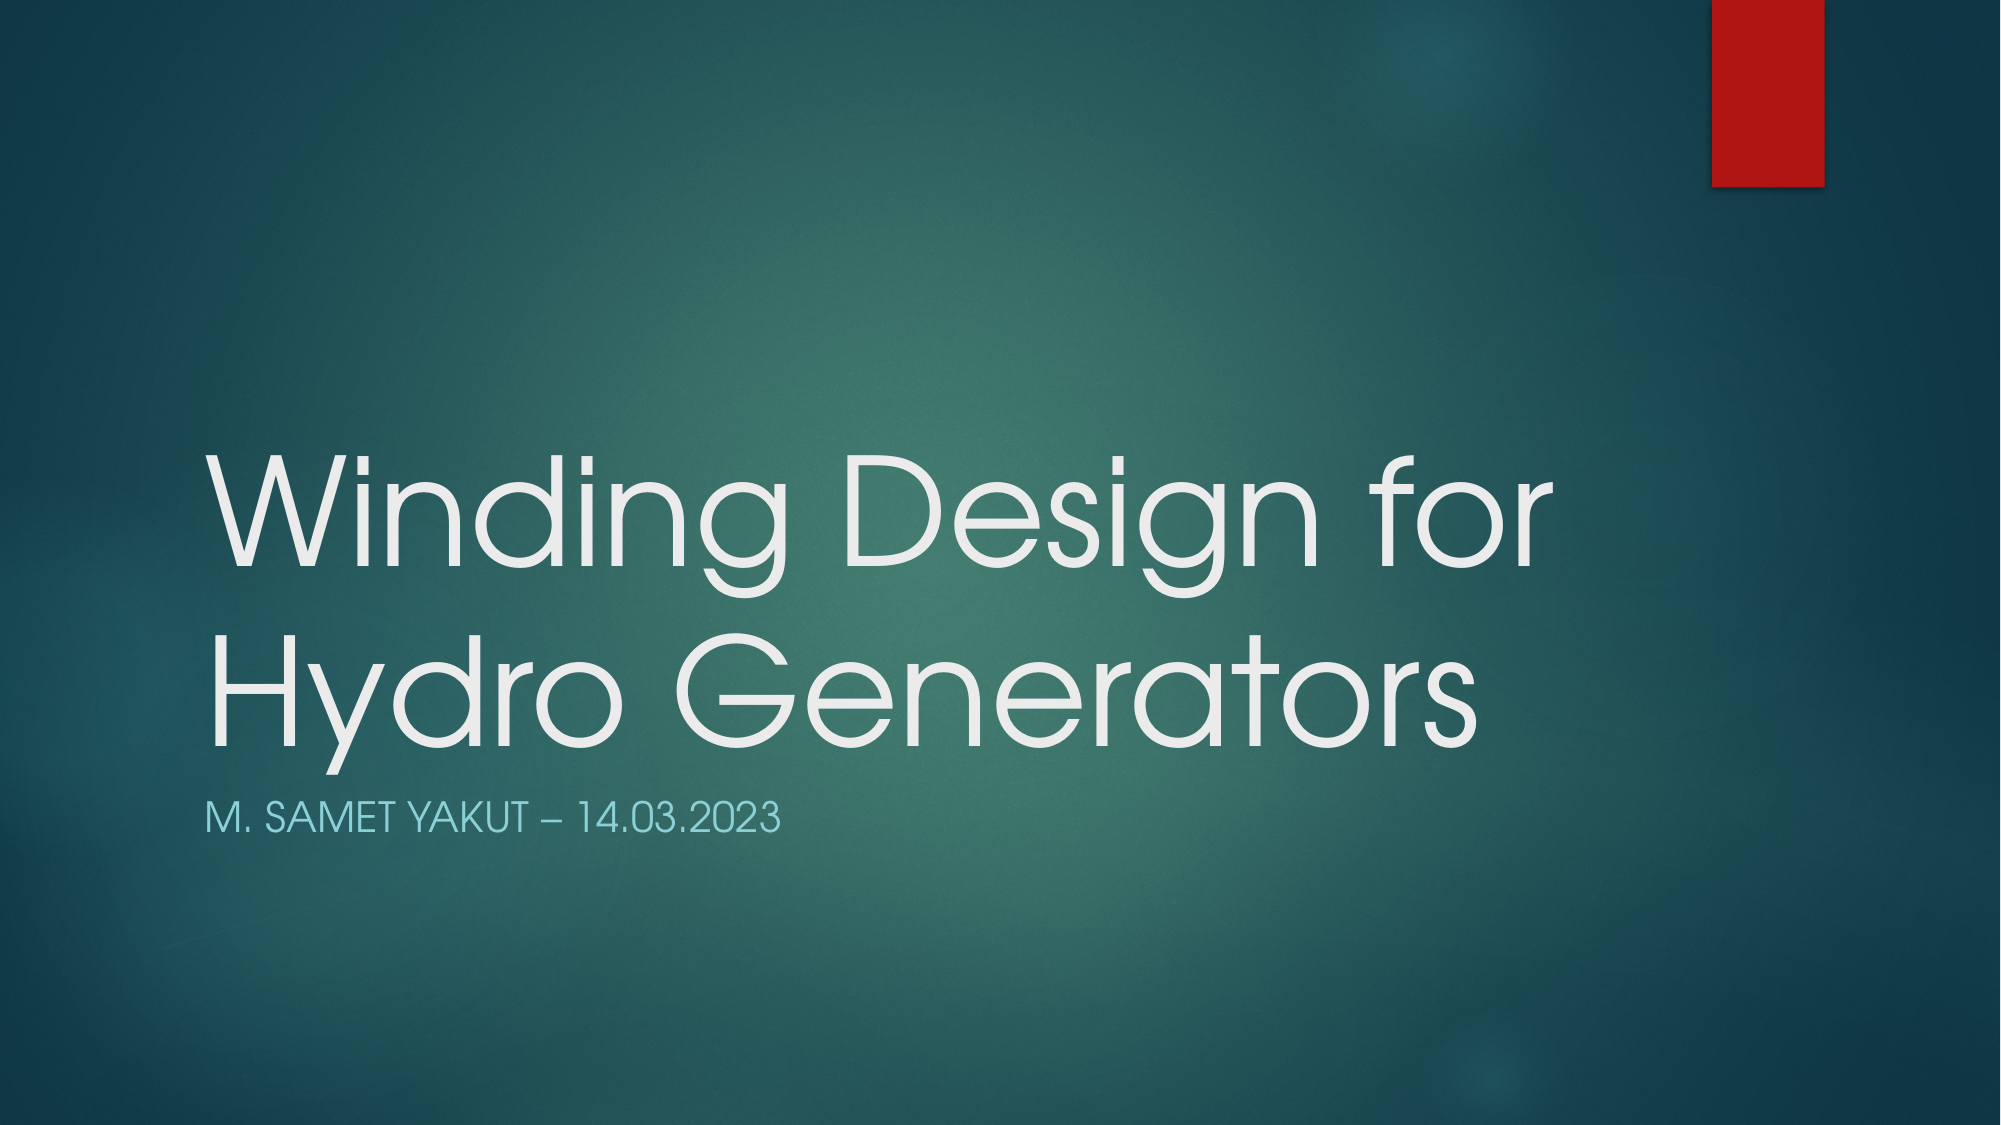

# Winding Design for Hydro Generators
M. Samet yakut – 14.03.2023